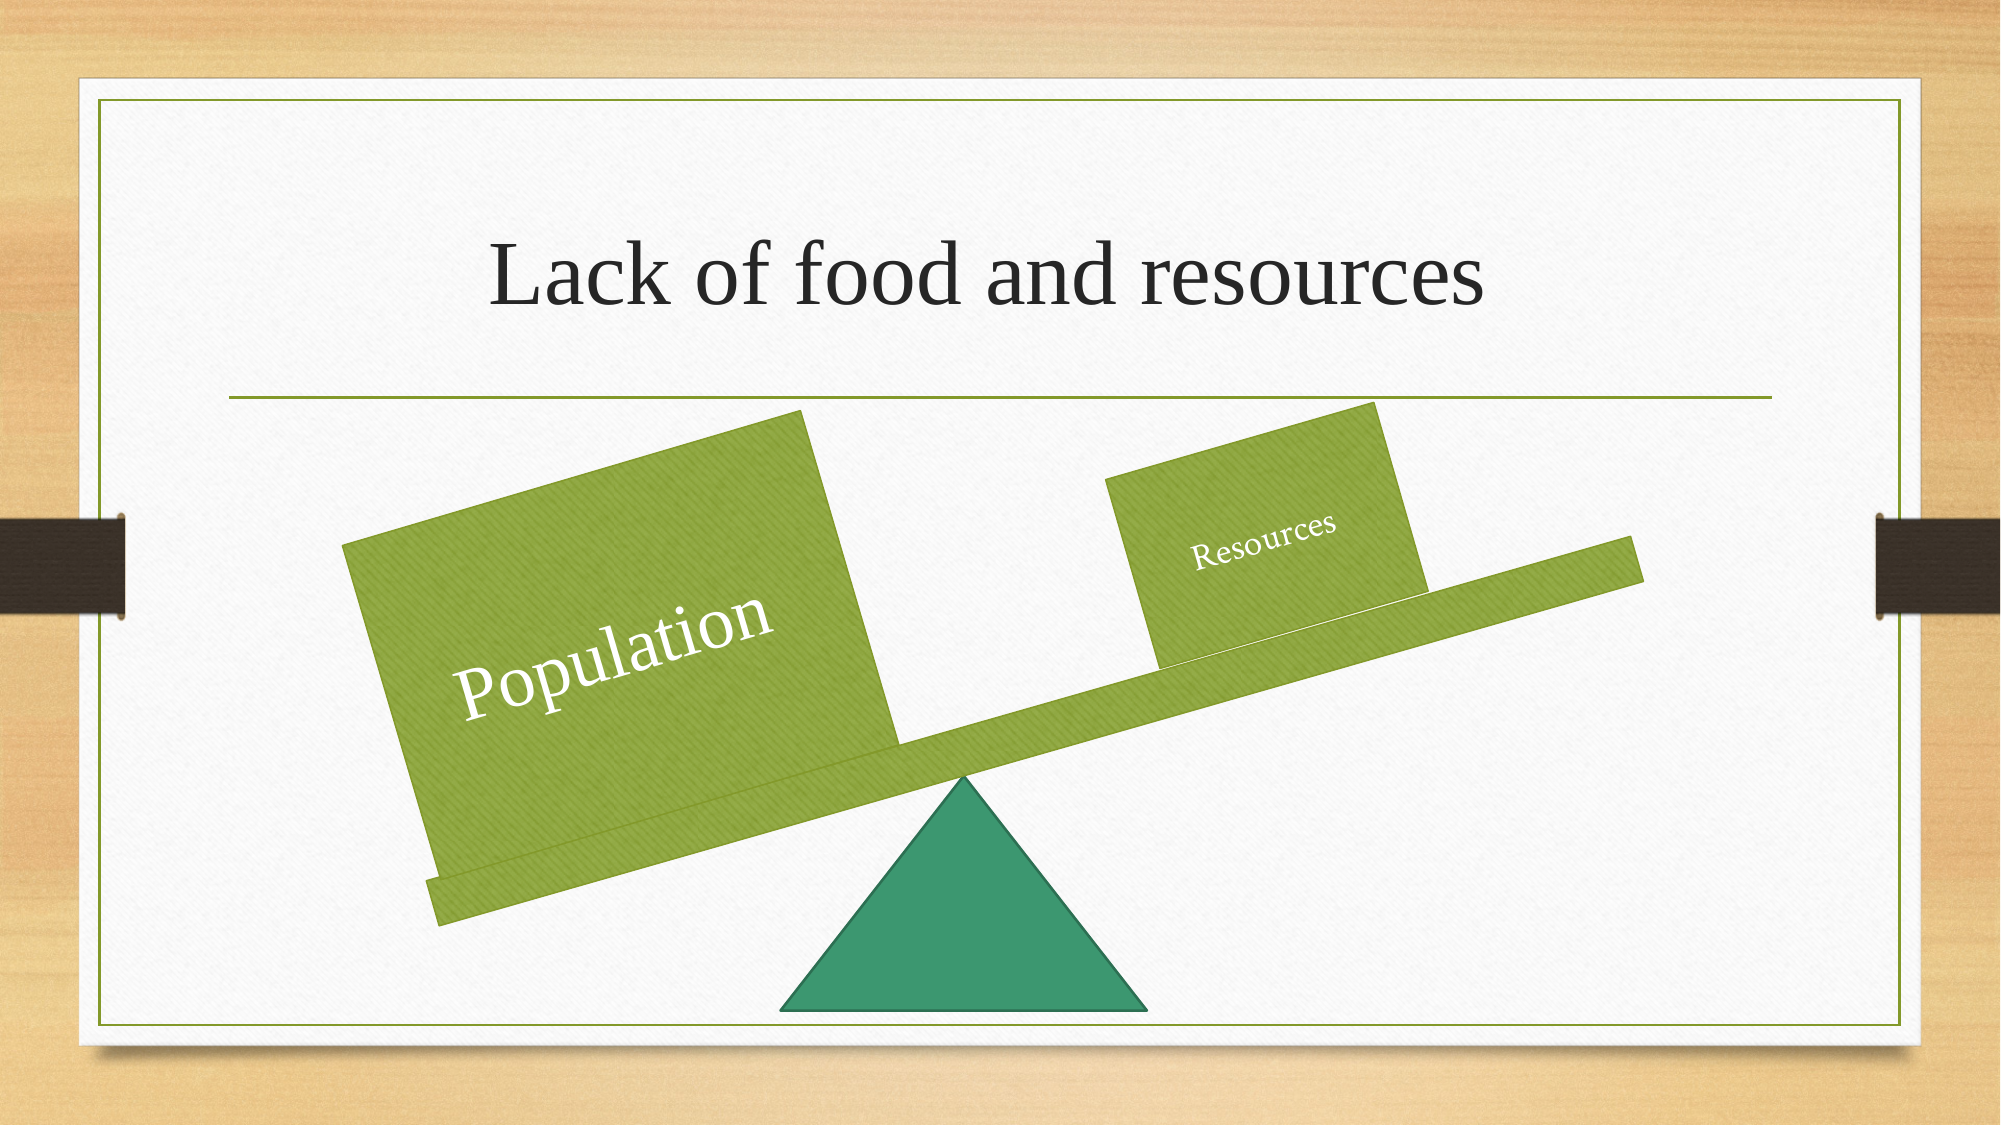

# Lack of food and resources
Resources
Population